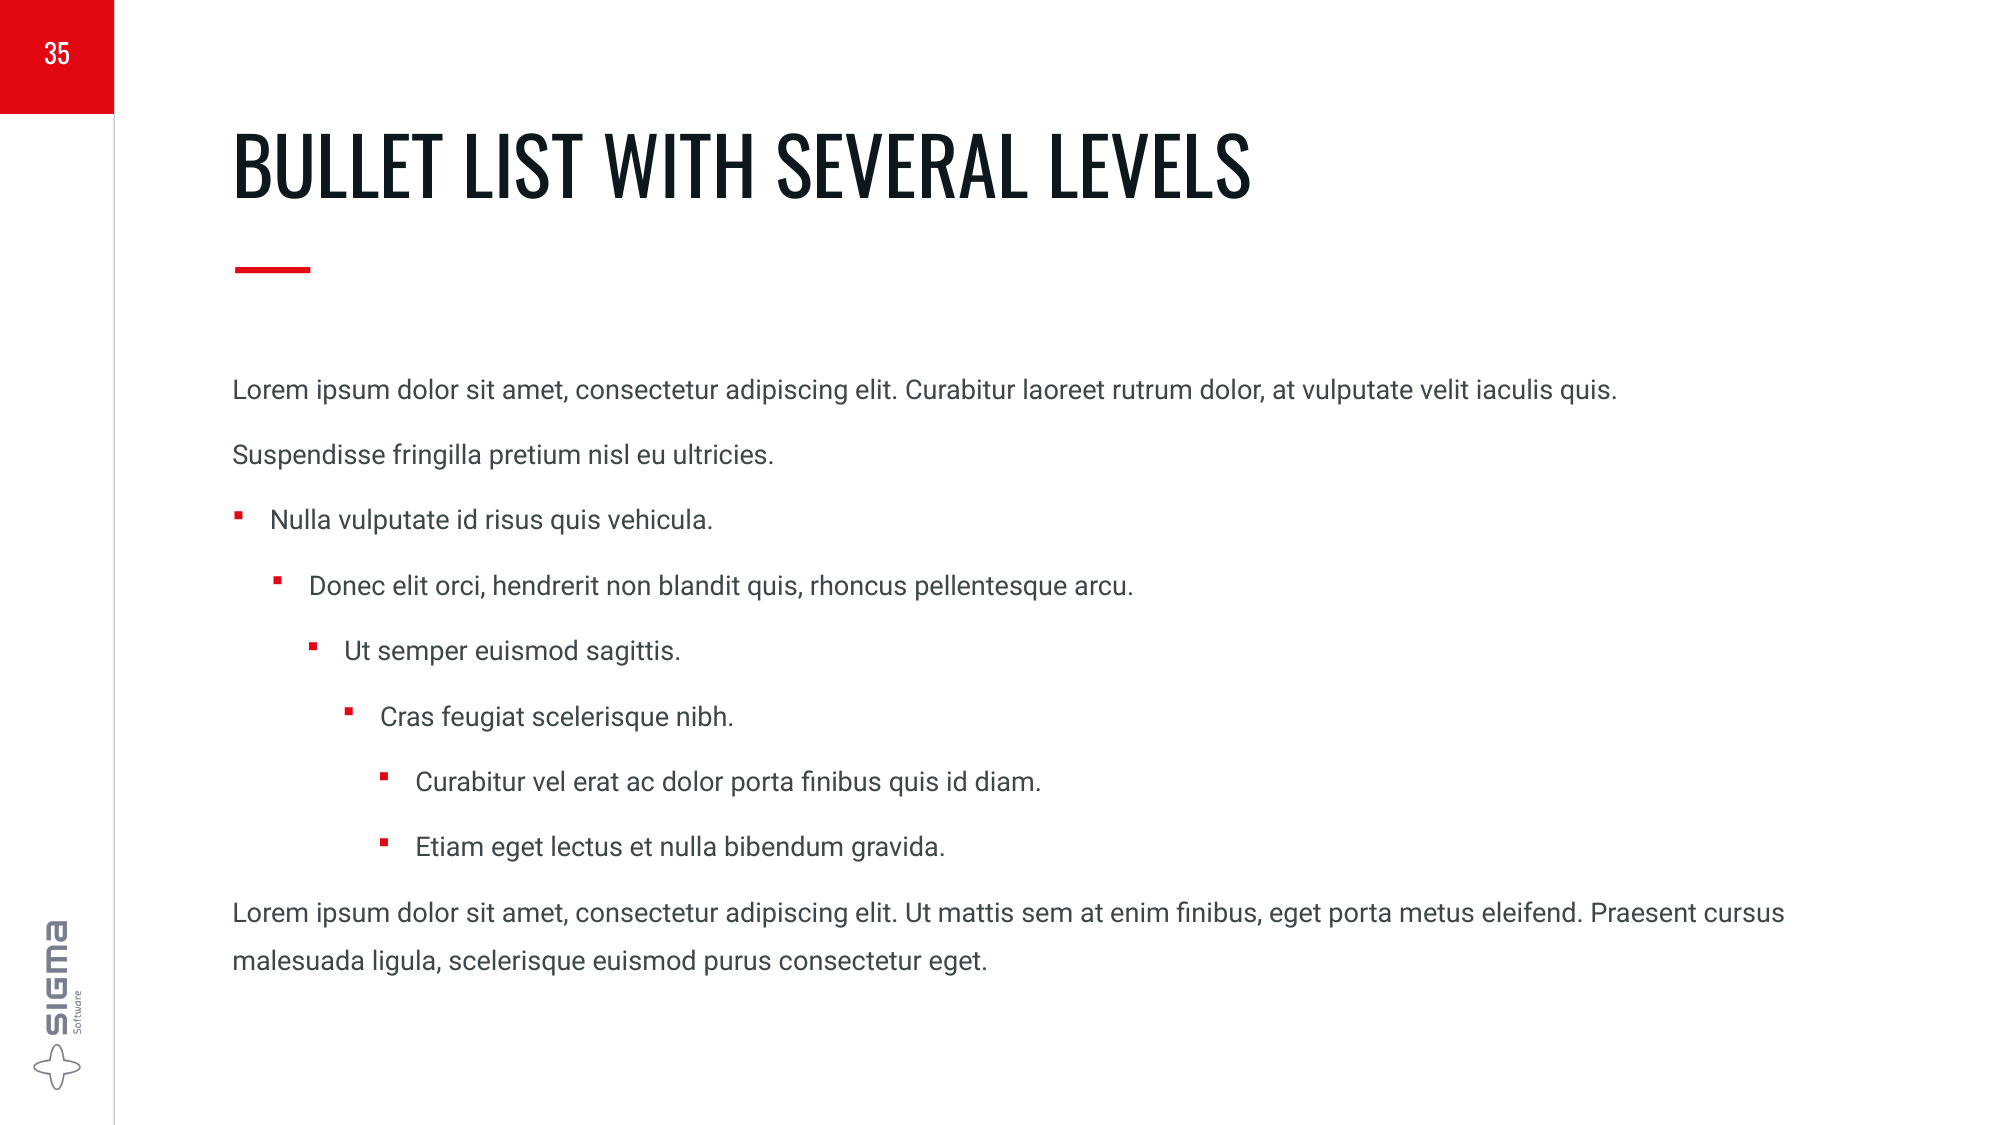

35
# BULLET LIST WITH SEVERAL LEVELS —
Lorem ipsum dolor sit amet, consectetur adipiscing elit. Curabitur laoreet rutrum dolor, at vulputate velit iaculis quis.
Suspendisse fringilla pretium nisl eu ultricies.
Nulla vulputate id risus quis vehicula.
Donec elit orci, hendrerit non blandit quis, rhoncus pellentesque arcu.
Ut semper euismod sagittis.
Cras feugiat scelerisque nibh.
Curabitur vel erat ac dolor porta finibus quis id diam.
Etiam eget lectus et nulla bibendum gravida.
Lorem ipsum dolor sit amet, consectetur adipiscing elit. Ut mattis sem at enim finibus, eget porta metus eleifend. Praesent cursus malesuada ligula, scelerisque euismod purus consectetur eget.